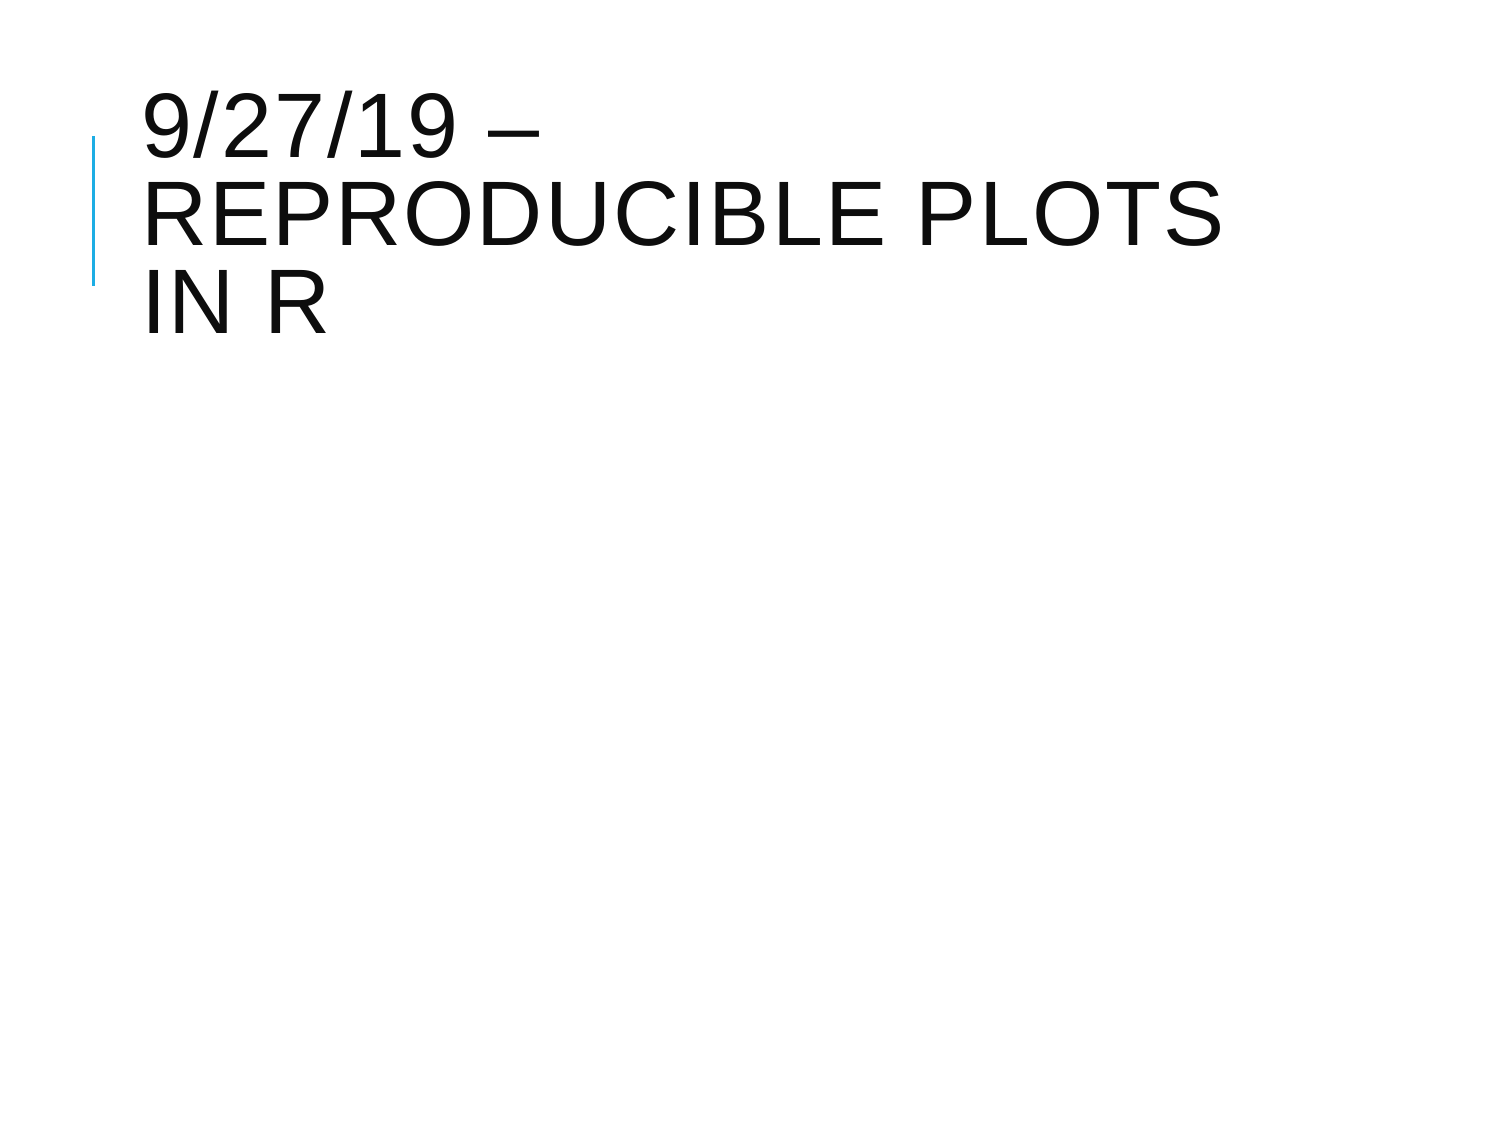

# 9/27/19 – Reproducible plots in R